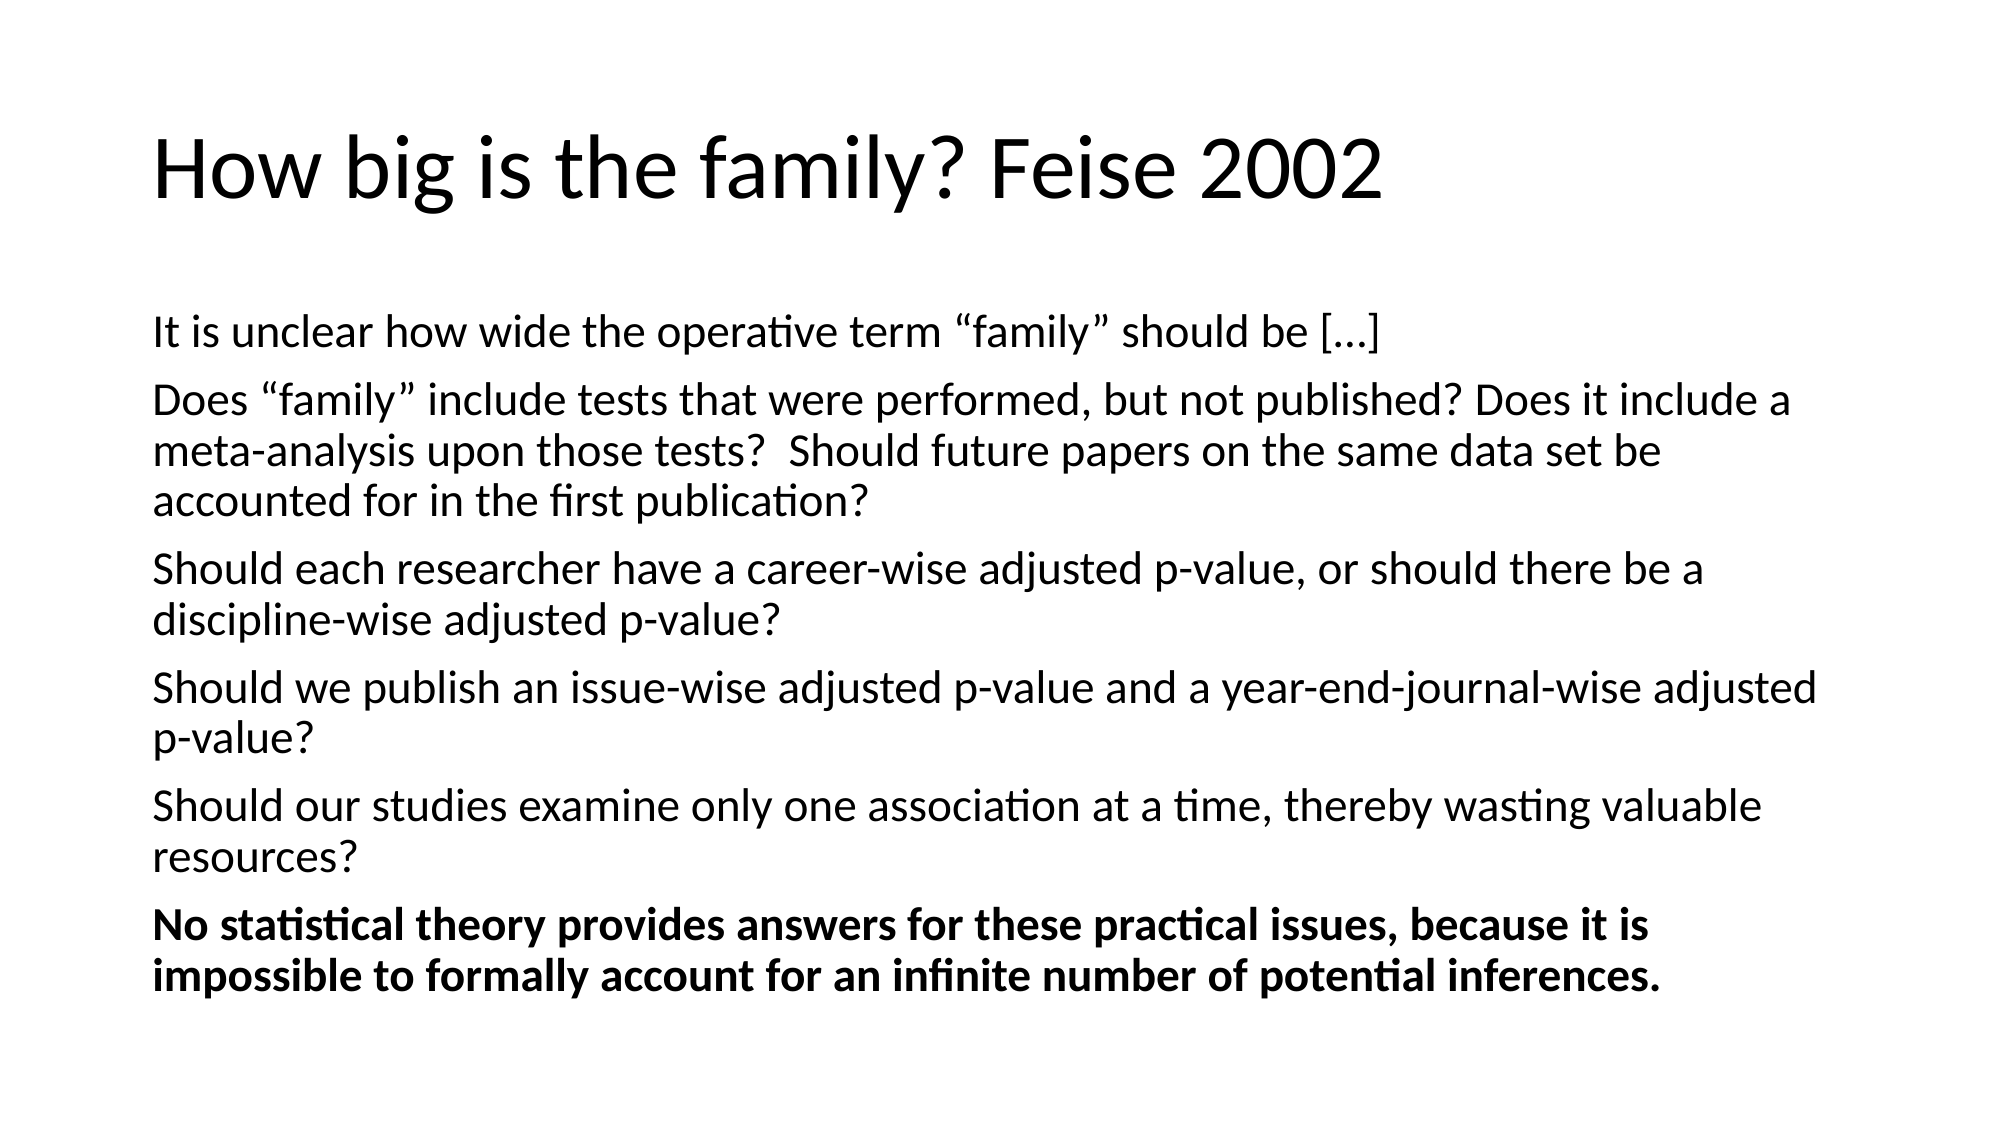

# How big is the family? Feise 2002
It is unclear how wide the operative term “family” should be […]
Does “family” include tests that were performed, but not published? Does it include a meta-analysis upon those tests?  Should future papers on the same data set be accounted for in the first publication?
Should each researcher have a career-wise adjusted p-value, or should there be a discipline-wise adjusted p-value?
Should we publish an issue-wise adjusted p-value and a year-end-journal-wise adjusted p-value?
Should our studies examine only one association at a time, thereby wasting valuable resources?
No statistical theory provides answers for these practical issues, because it is impossible to formally account for an infinite number of potential inferences.